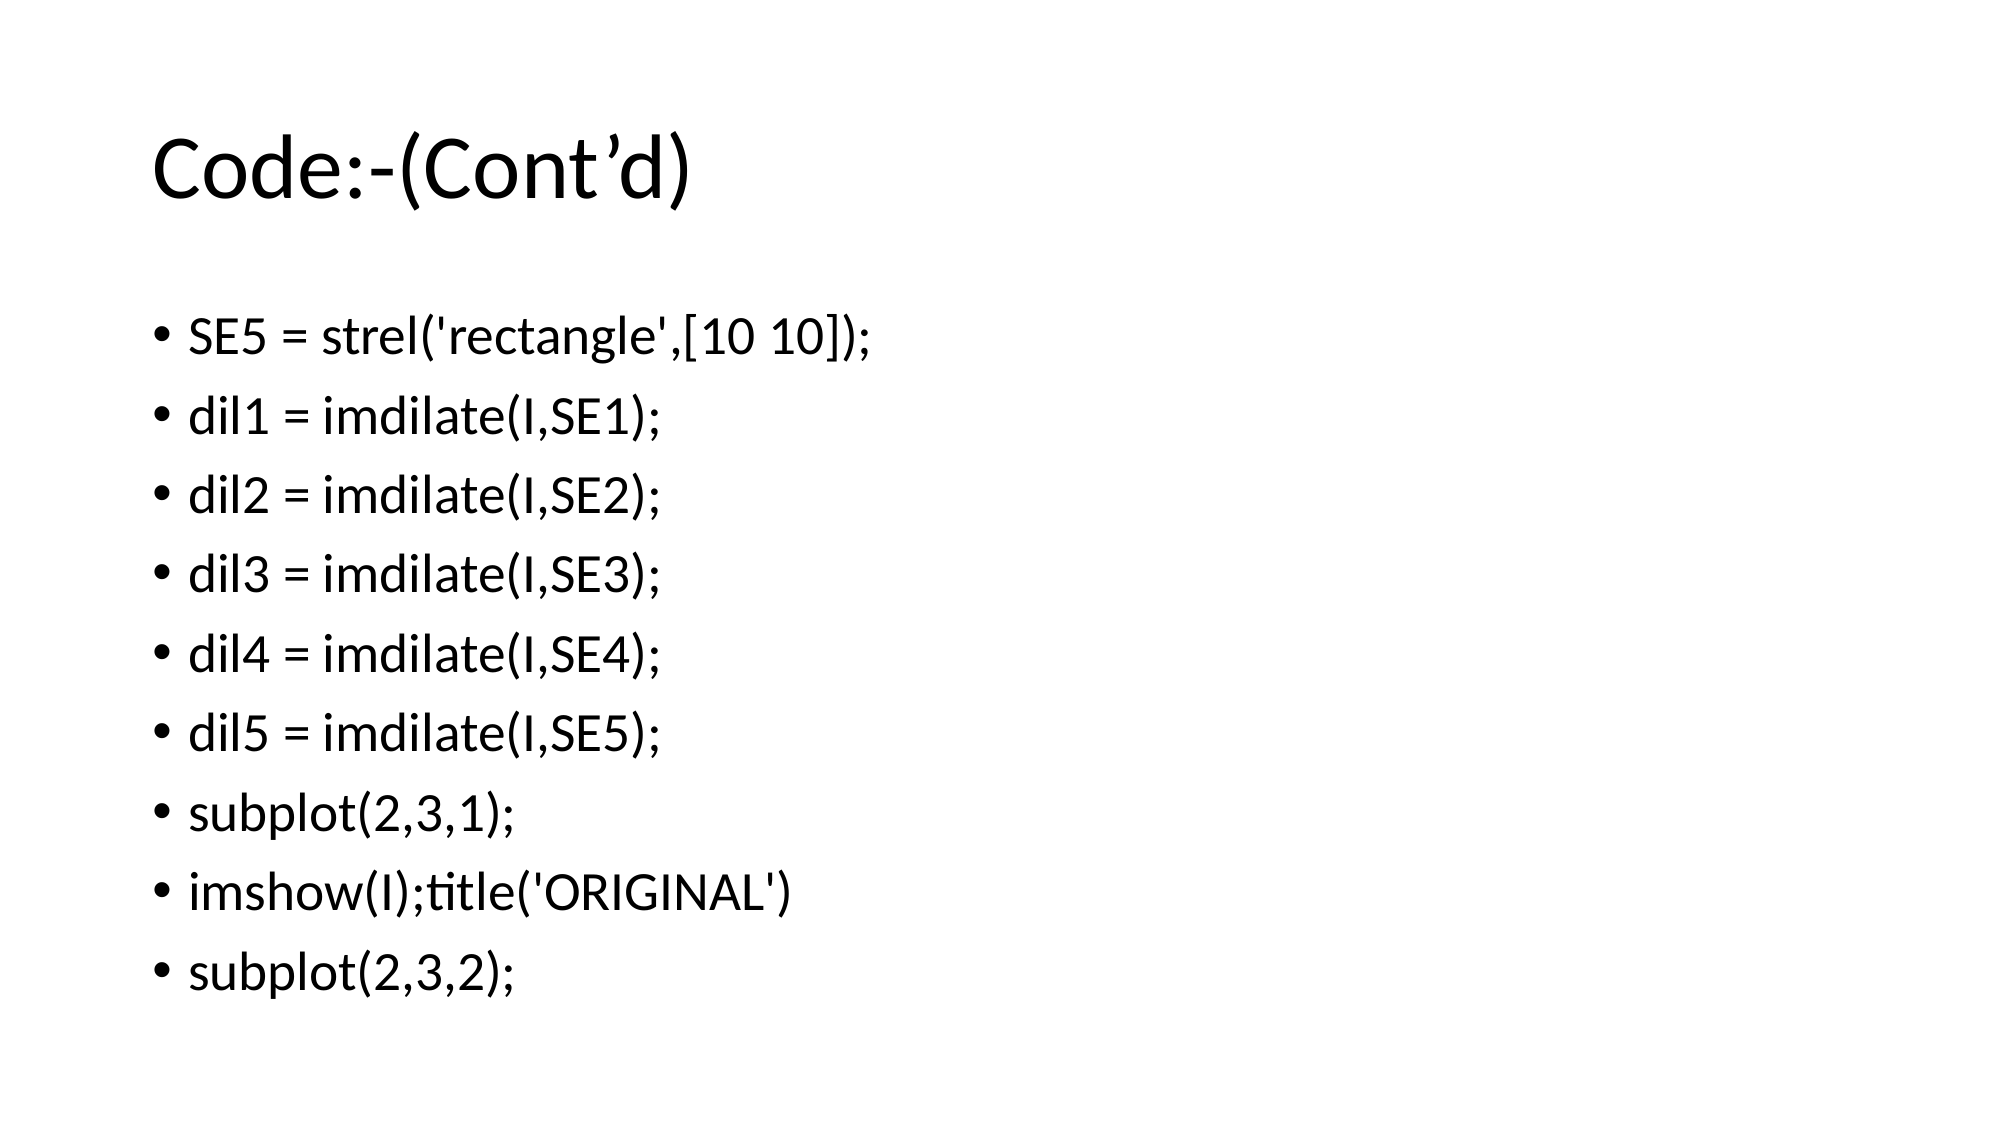

# Code:-(Cont’d)
SE5 = strel('rectangle',[10 10]);
dil1 = imdilate(I,SE1);
dil2 = imdilate(I,SE2);
dil3 = imdilate(I,SE3);
dil4 = imdilate(I,SE4);
dil5 = imdilate(I,SE5);
subplot(2,3,1);
imshow(I);title('ORIGINAL')
subplot(2,3,2);